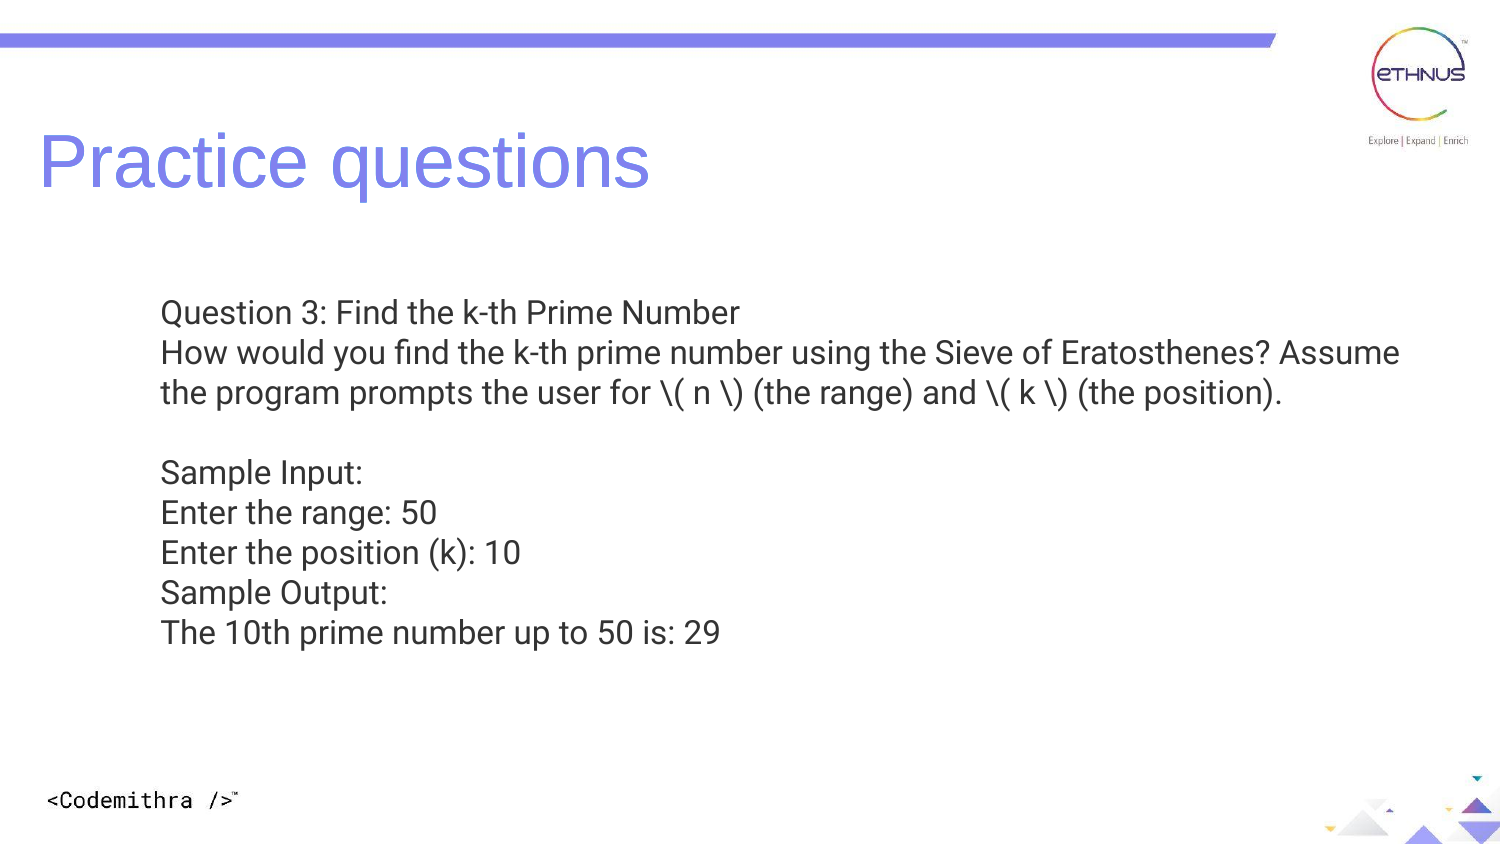

Practice questions
Practice questions
Question 3: Find the k-th Prime Number
How would you find the k-th prime number using the Sieve of Eratosthenes? Assume the program prompts the user for \( n \) (the range) and \( k \) (the position).

Sample Input:
Enter the range: 50
Enter the position (k): 10
Sample Output:
The 10th prime number up to 50 is: 29